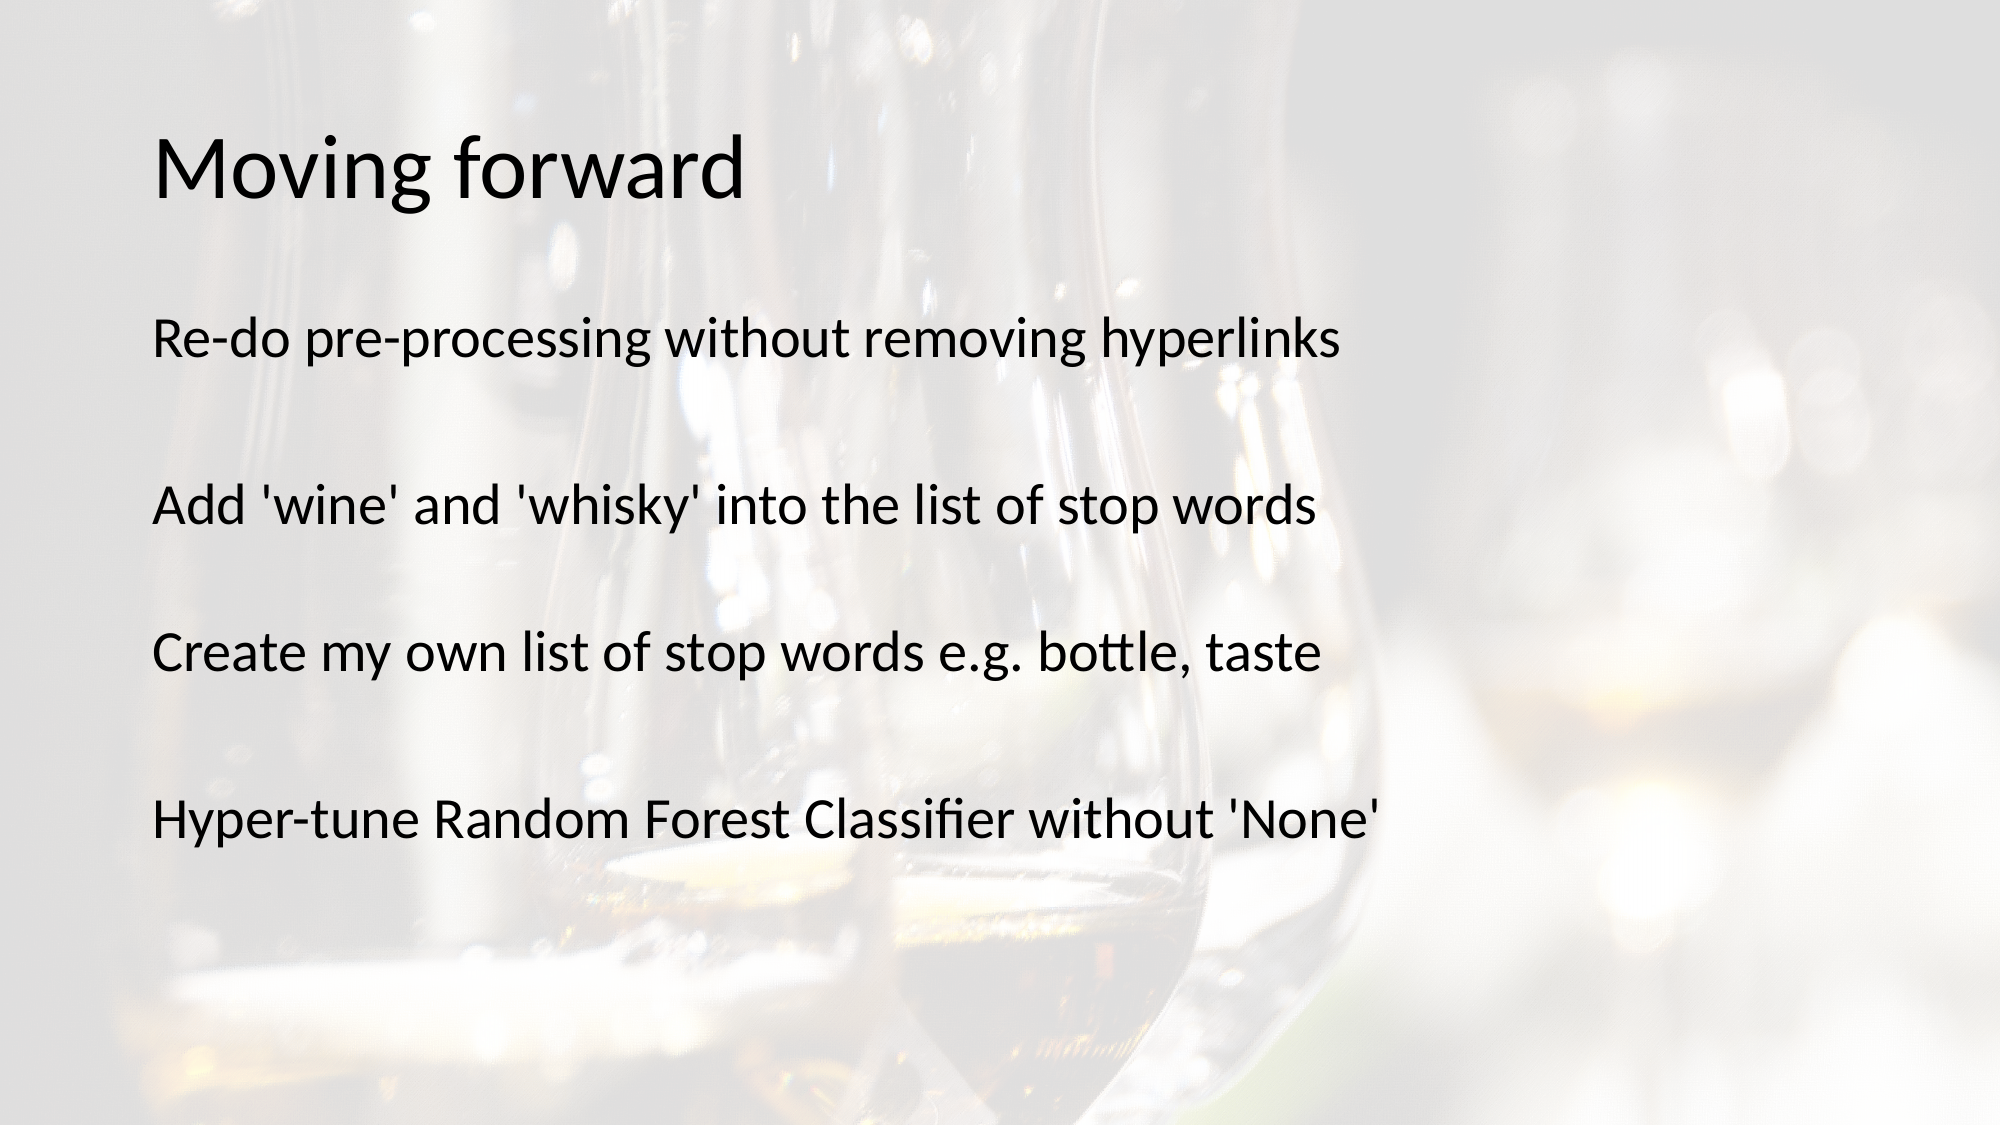

# Moving forward
Re-do pre-processing without removing hyperlinks

Add 'wine' and 'whisky' into the list of stop words
Create my own list of stop words e.g. bottle, taste

Hyper-tune Random Forest Classifier without 'None'